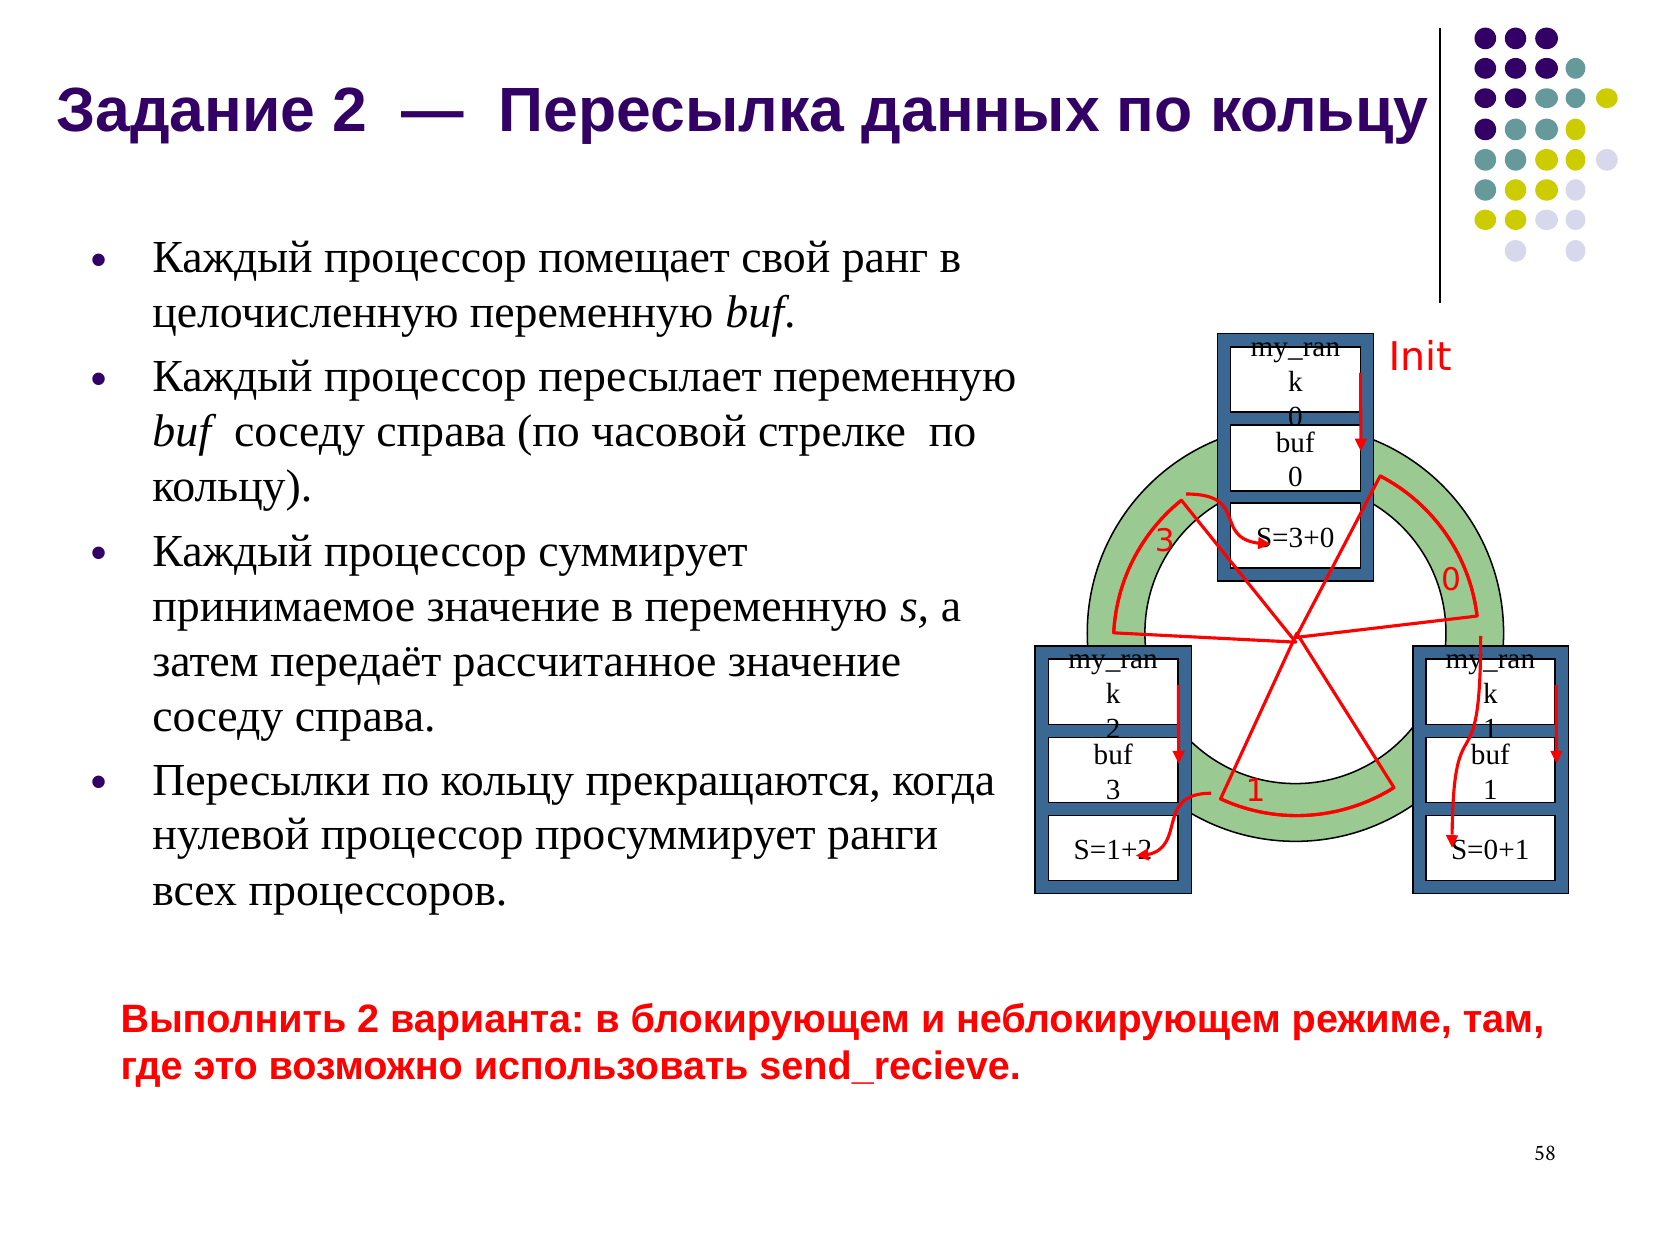

# Задание 2  —  Пересылка данных по кольцу
Каждый процессор помещает свой ранг в целочисленную переменную buf.
Каждый процессор пересылает переменную buf  соседу справа (по часовой стрелке  по кольцу).
Каждый процессор суммирует принимаемое значение в переменную s, а затем передаёт рассчитанное значение соседу справа.
Пересылки по кольцу прекращаются, когда нулевой процессор просуммирует ранги всех процессоров.
Init

my_rank
0
buf
0
S=3+0

3
0

my_rank
2
buf
3
S=1+2

my_rank
1
buf
1

S=0+1

1
Выполнить 2 варианта: в блокирующем и неблокирующем режиме, там, где это возможно использовать send_recieve.
58